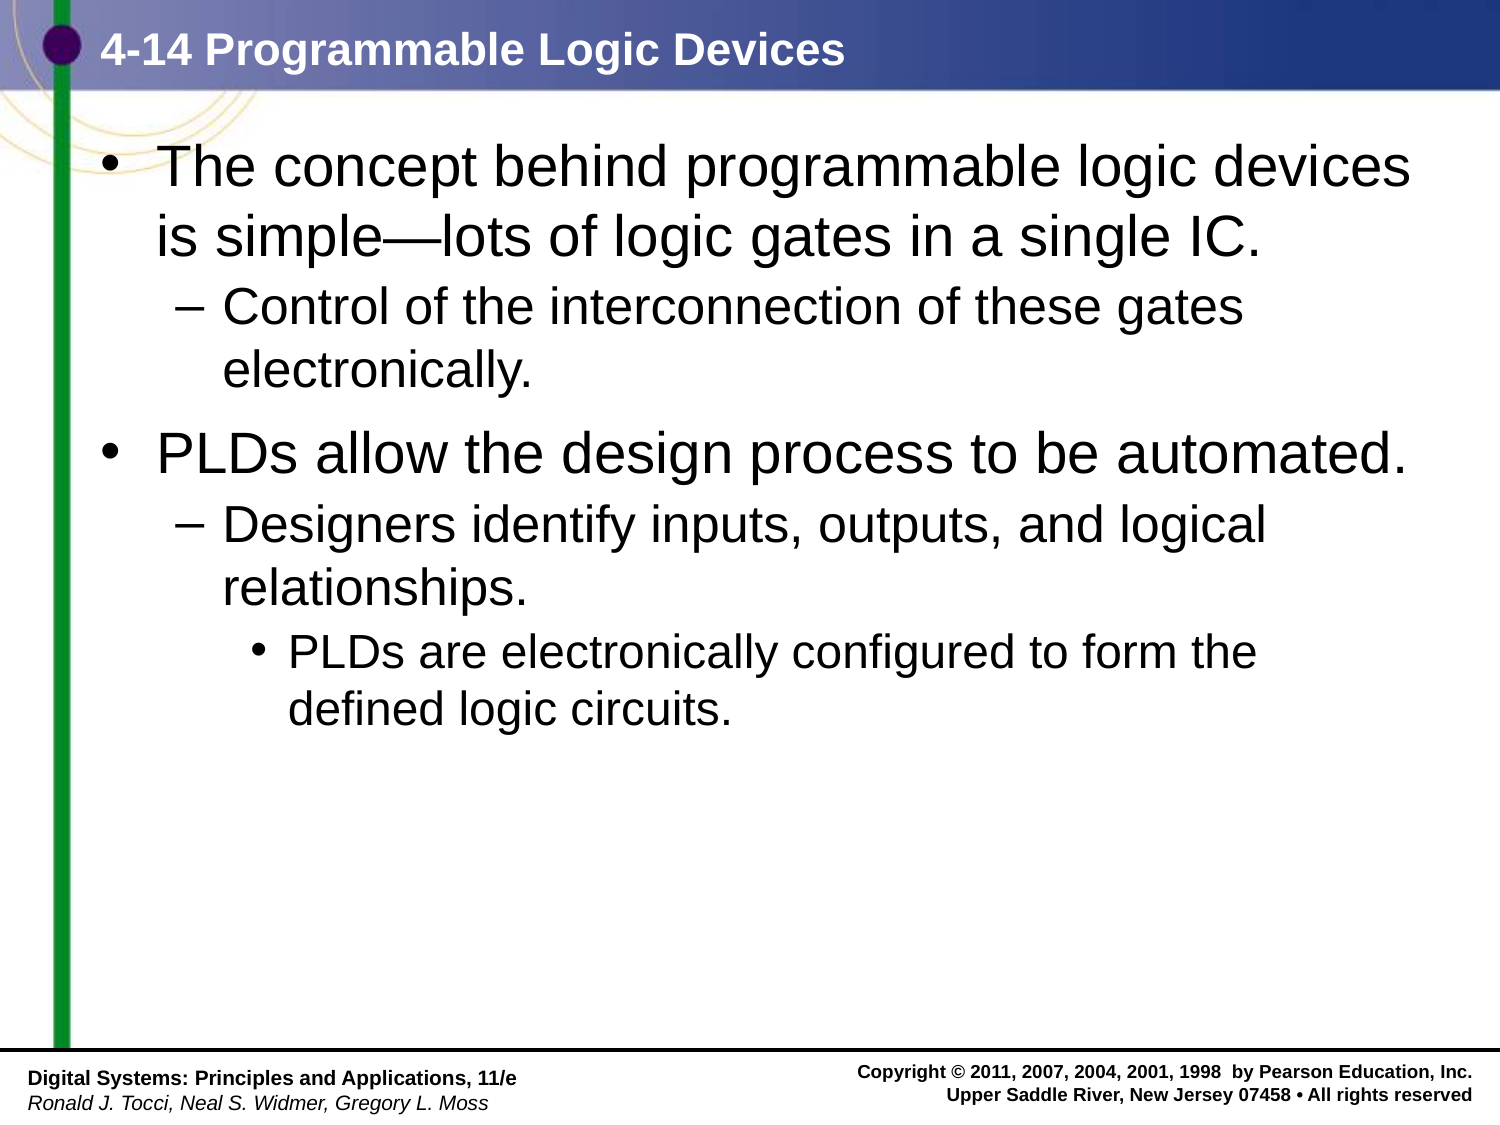

# 4-14 Programmable Logic Devices
The concept behind programmable logic devices is simple—lots of logic gates in a single IC.
Control of the interconnection of these gates electronically.
PLDs allow the design process to be automated.
Designers identify inputs, outputs, and logical relationships.
PLDs are electronically configured to form the
defined logic circuits.
Digital Systems: Principles and Applications, 11/e
Ronald J. Tocci, Neal S. Widmer, Gregory L. Moss